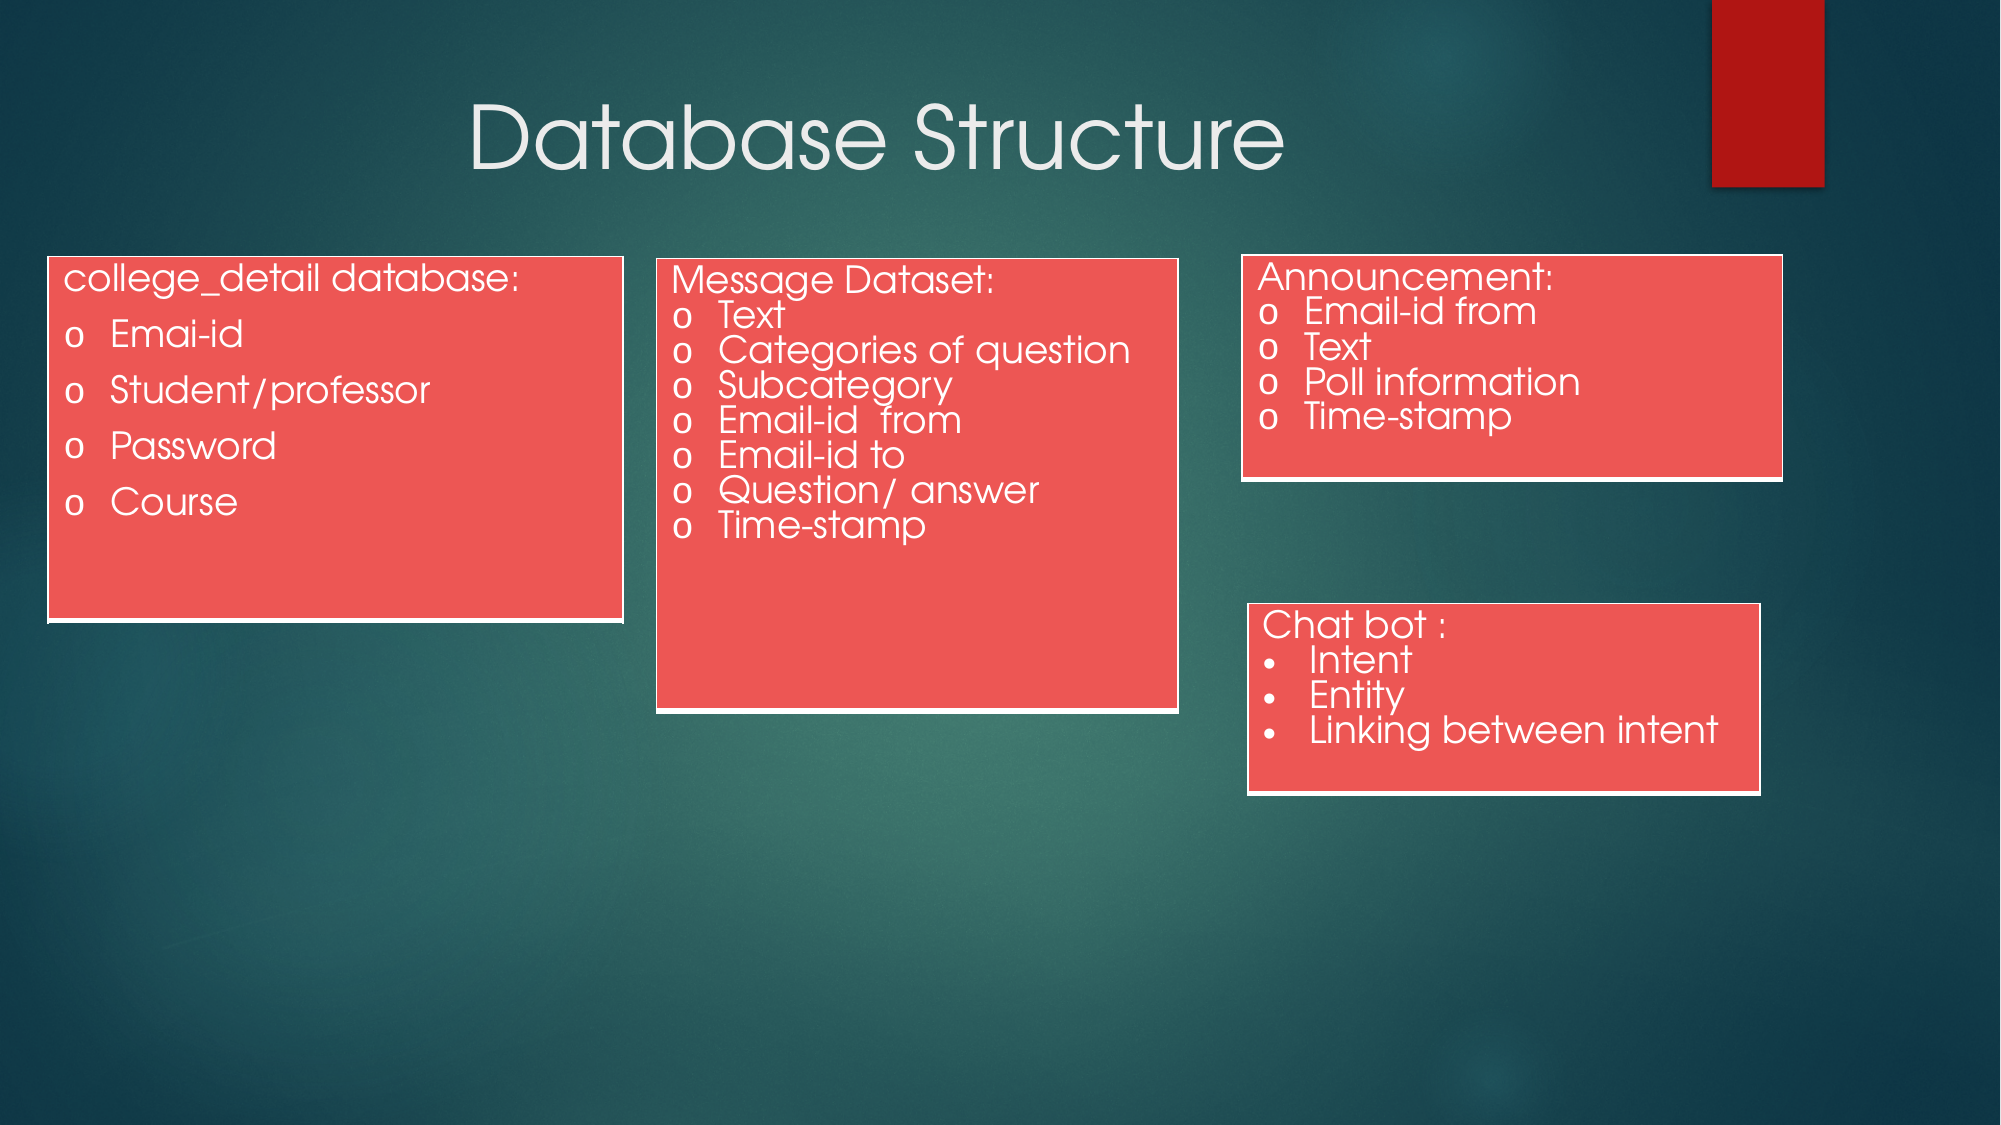

# Database Structure
| Announcement: Email-id from Text Poll information Time-stamp |
| --- |
| college\_detail database: Emai-id   Student/professor Password Course |
| --- |

| Message Dataset: Text Categories of question Subcategory  Email-id  from Email-id to Question/ answer  Time-stamp |
| --- |
| Chat bot : Intent Entity Linking between intent |
| --- |